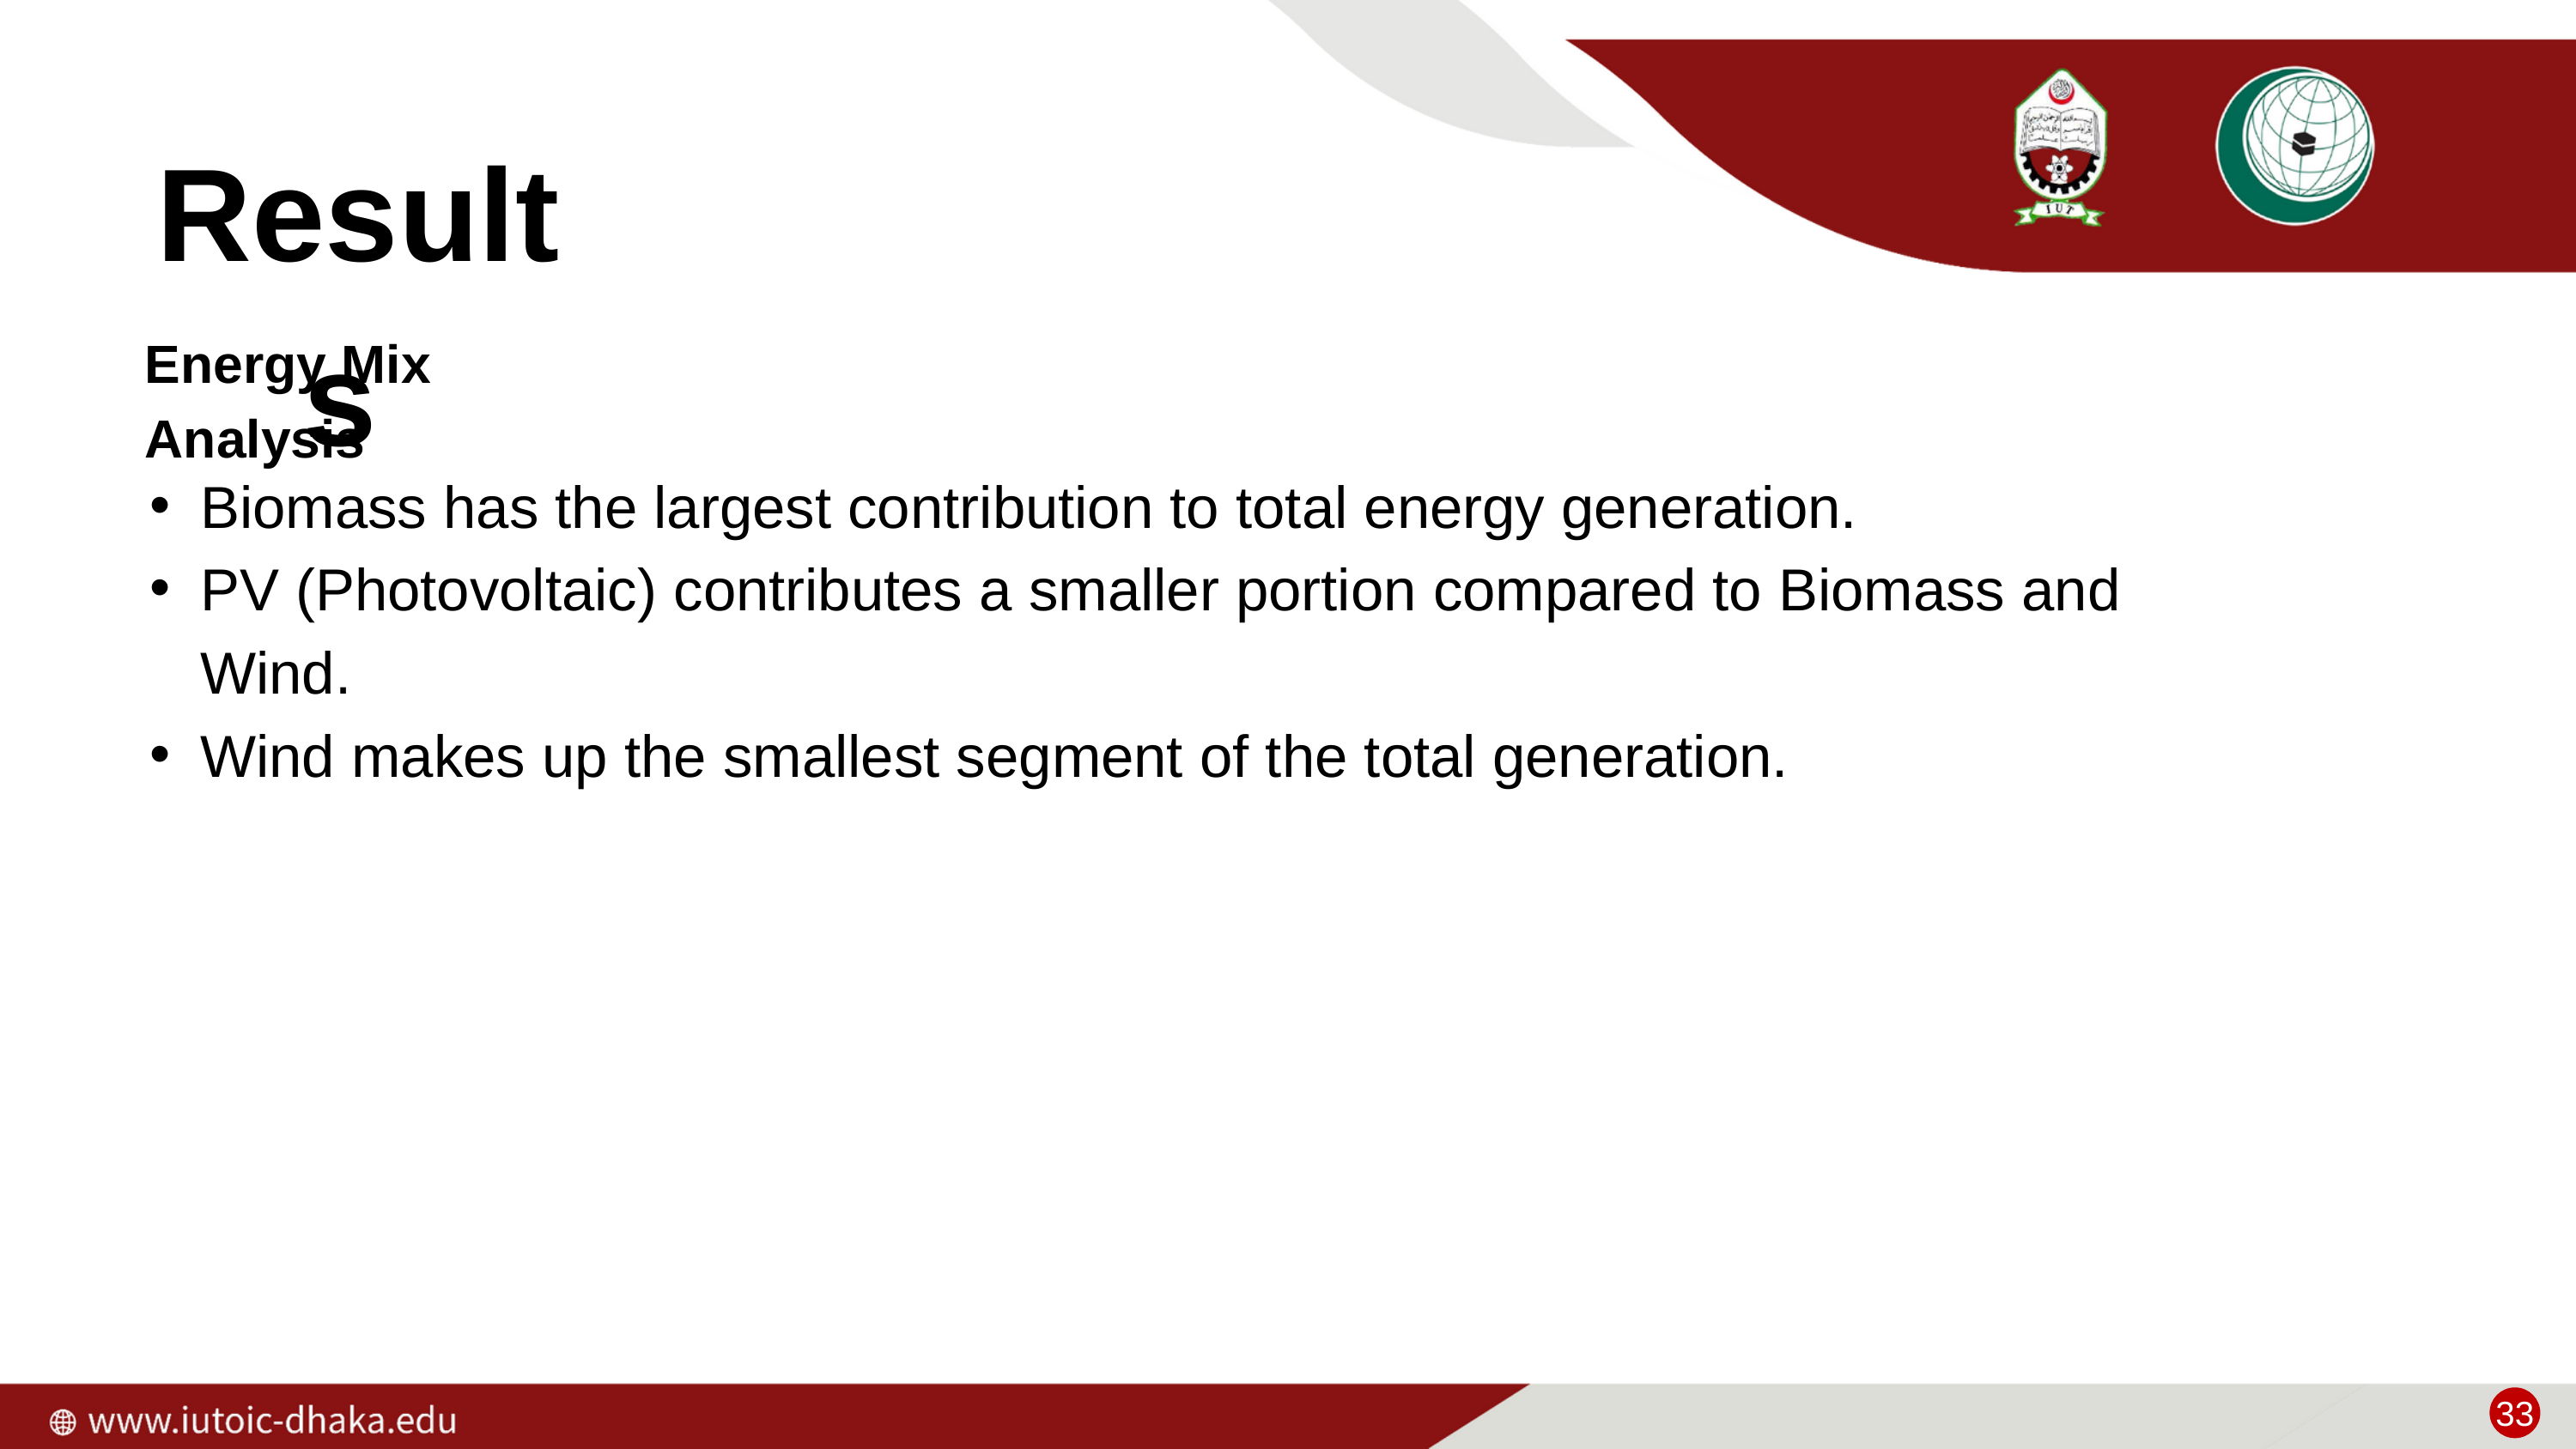

Results
Energy Mix Analysis
Biomass has the largest contribution to total energy generation.
PV (Photovoltaic) contributes a smaller portion compared to Biomass and Wind.
Wind makes up the smallest segment of the total generation.

33